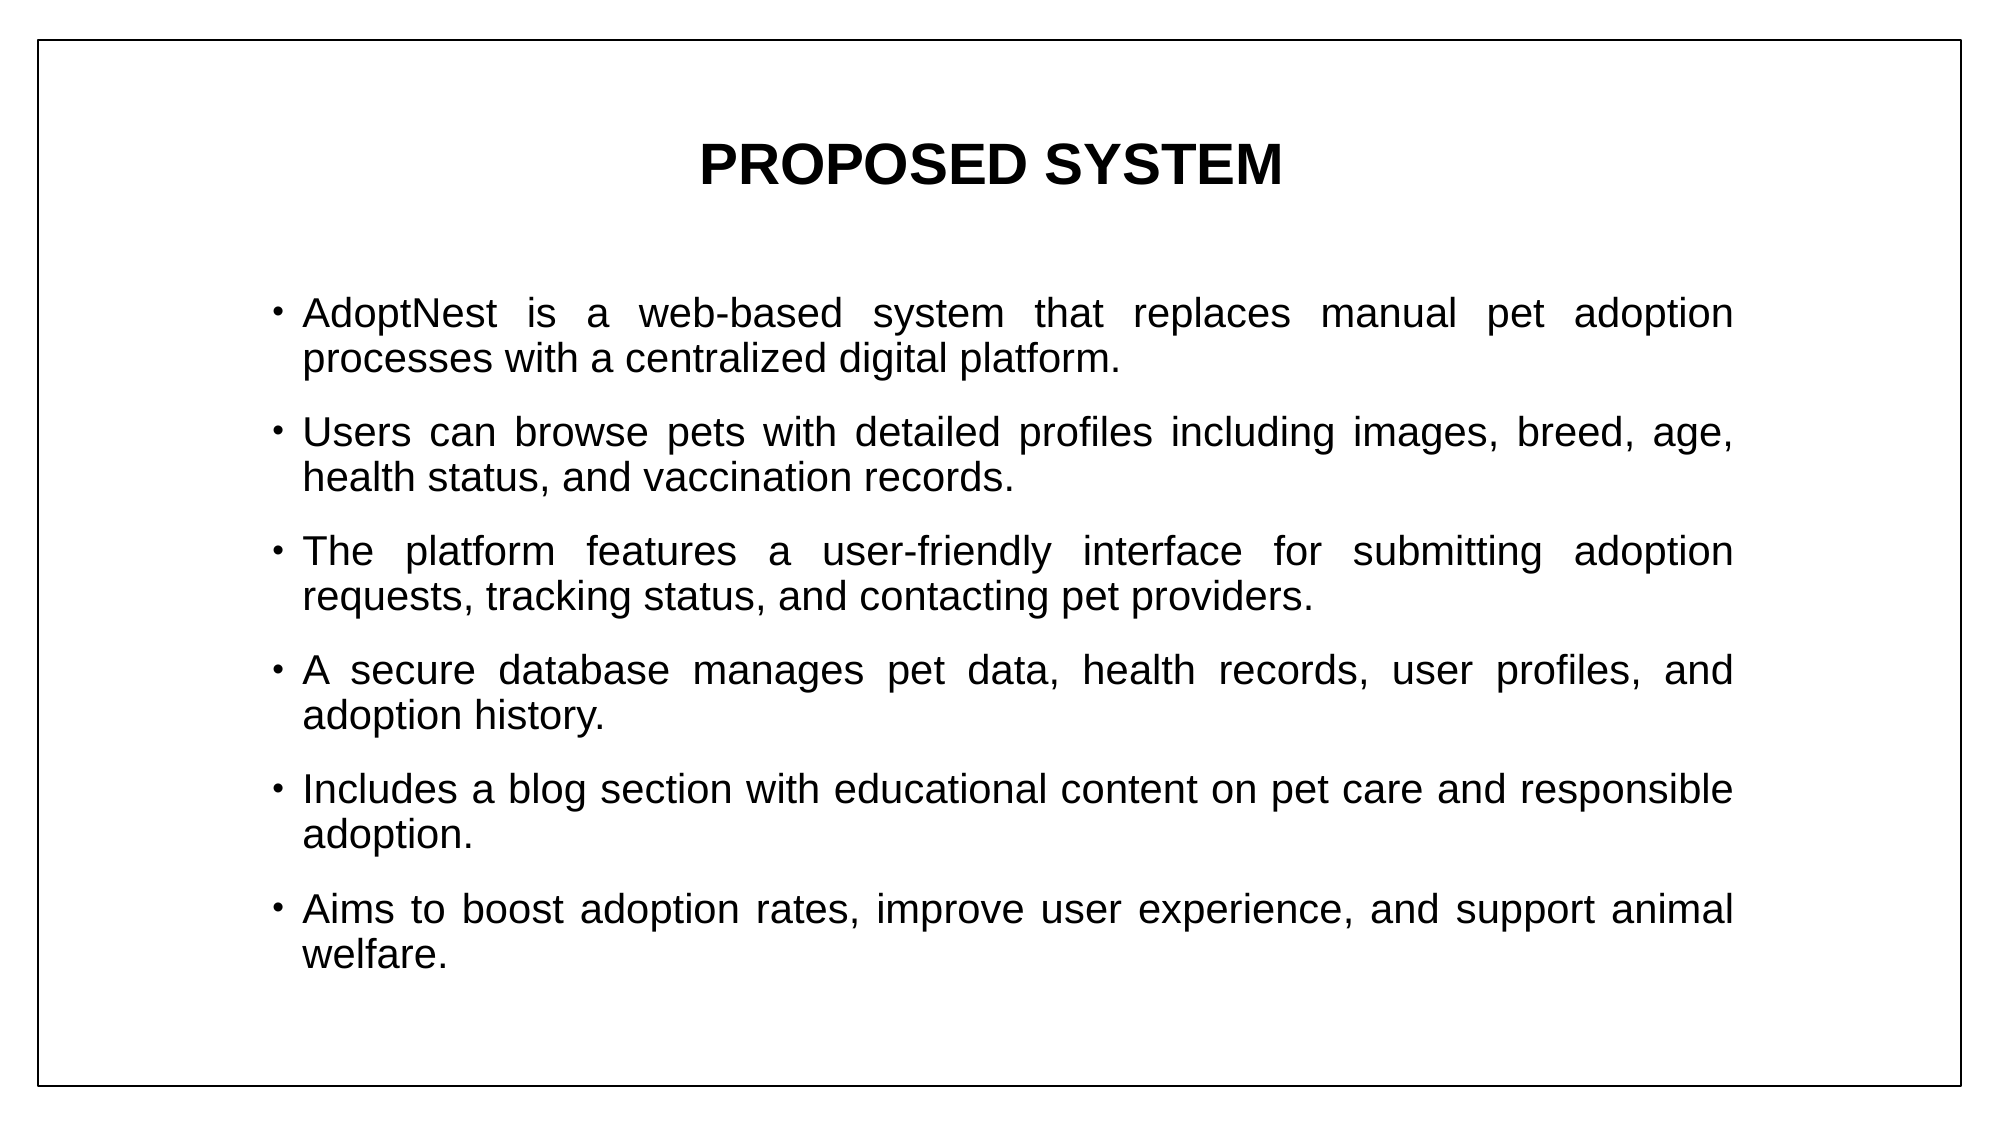

PROPOSED SYSTEM
AdoptNest is a web-based system that replaces manual pet adoption processes with a centralized digital platform.
Users can browse pets with detailed profiles including images, breed, age, health status, and vaccination records.
The platform features a user-friendly interface for submitting adoption requests, tracking status, and contacting pet providers.
A secure database manages pet data, health records, user profiles, and adoption history.
Includes a blog section with educational content on pet care and responsible adoption.
Aims to boost adoption rates, improve user experience, and support animal welfare.